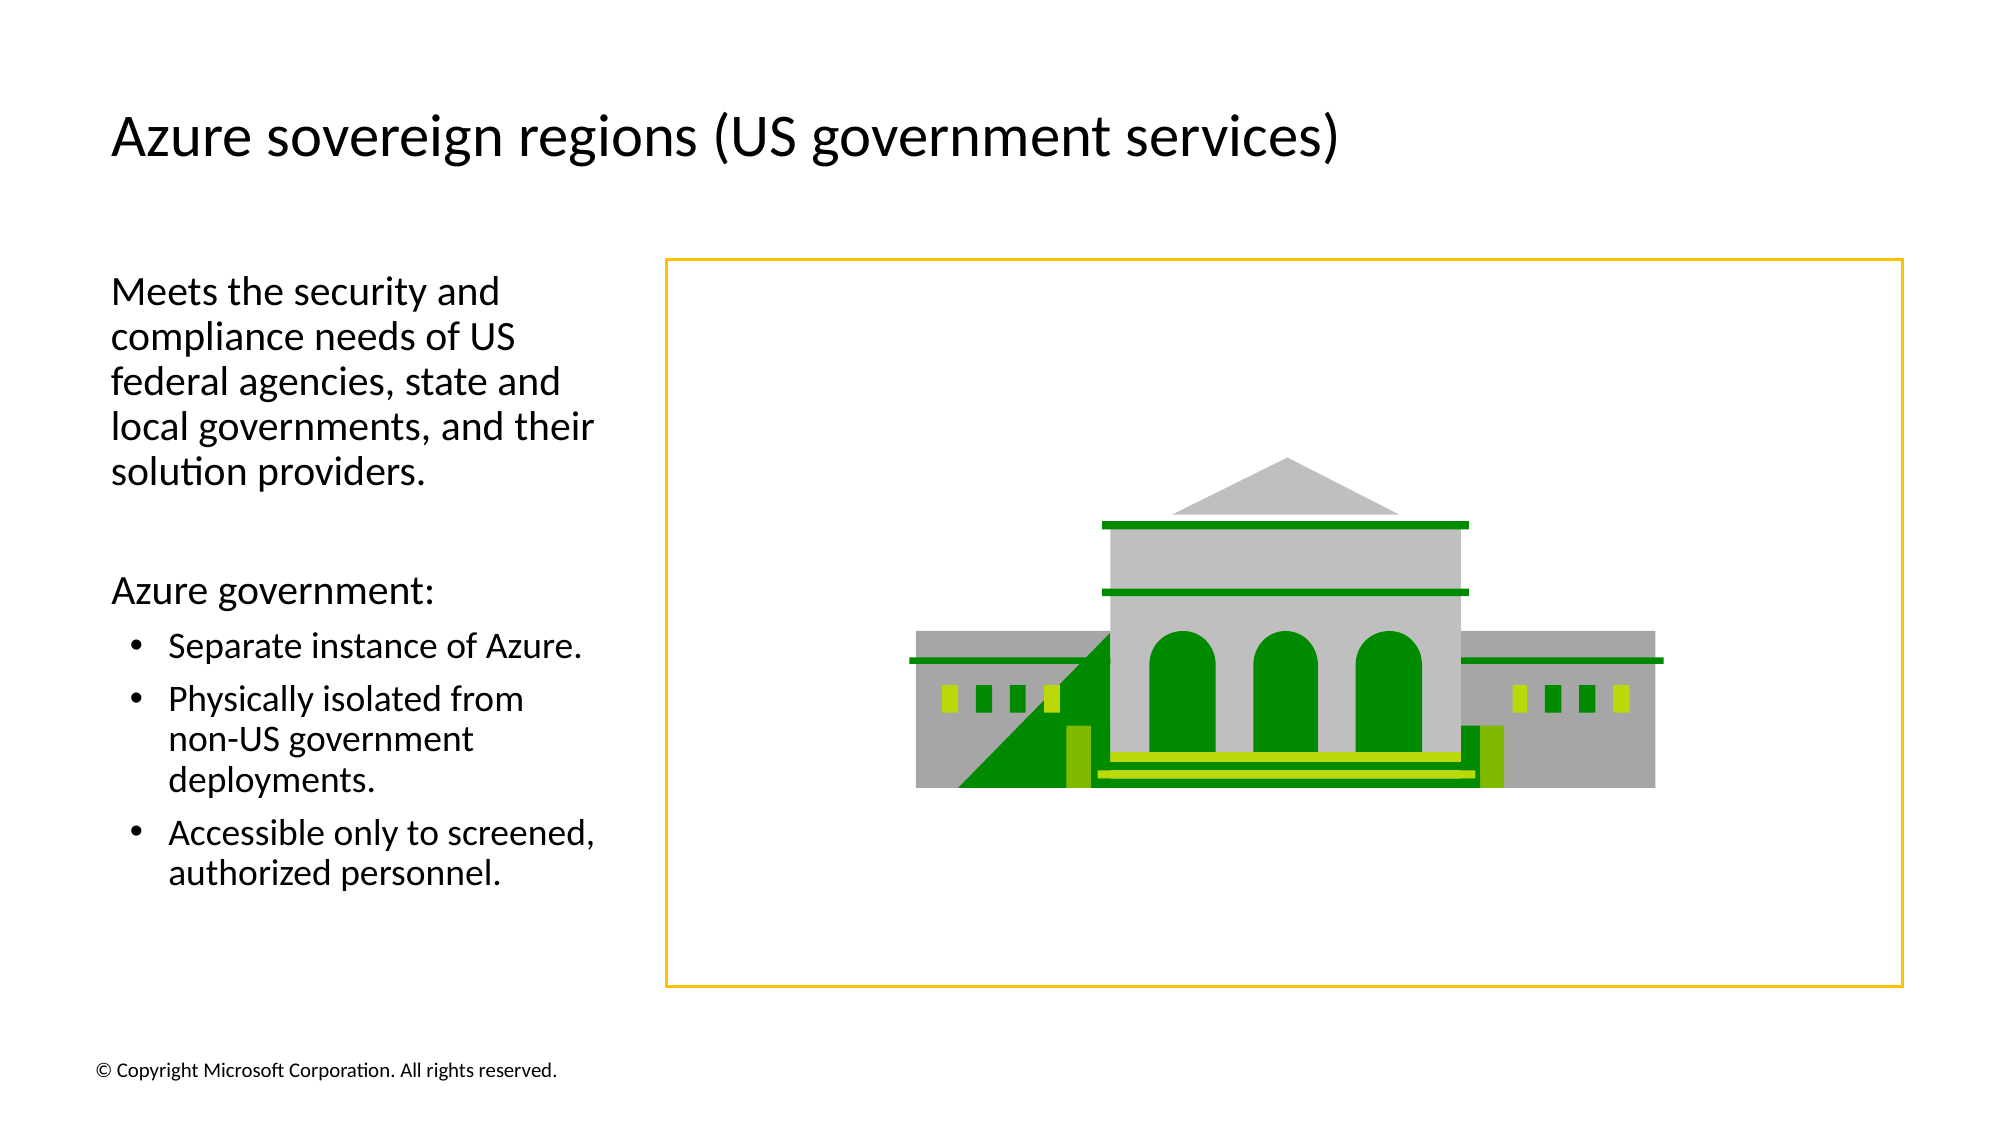

# Azure sovereign regions (US government services)

Meets the security and compliance needs of US federal agencies, state and local governments, and their solution providers.
Azure government:
Separate instance of Azure.
Physically isolated from non-US government deployments.
Accessible only to screened, authorized personnel.
© Copyright Microsoft Corporation. All rights reserved.